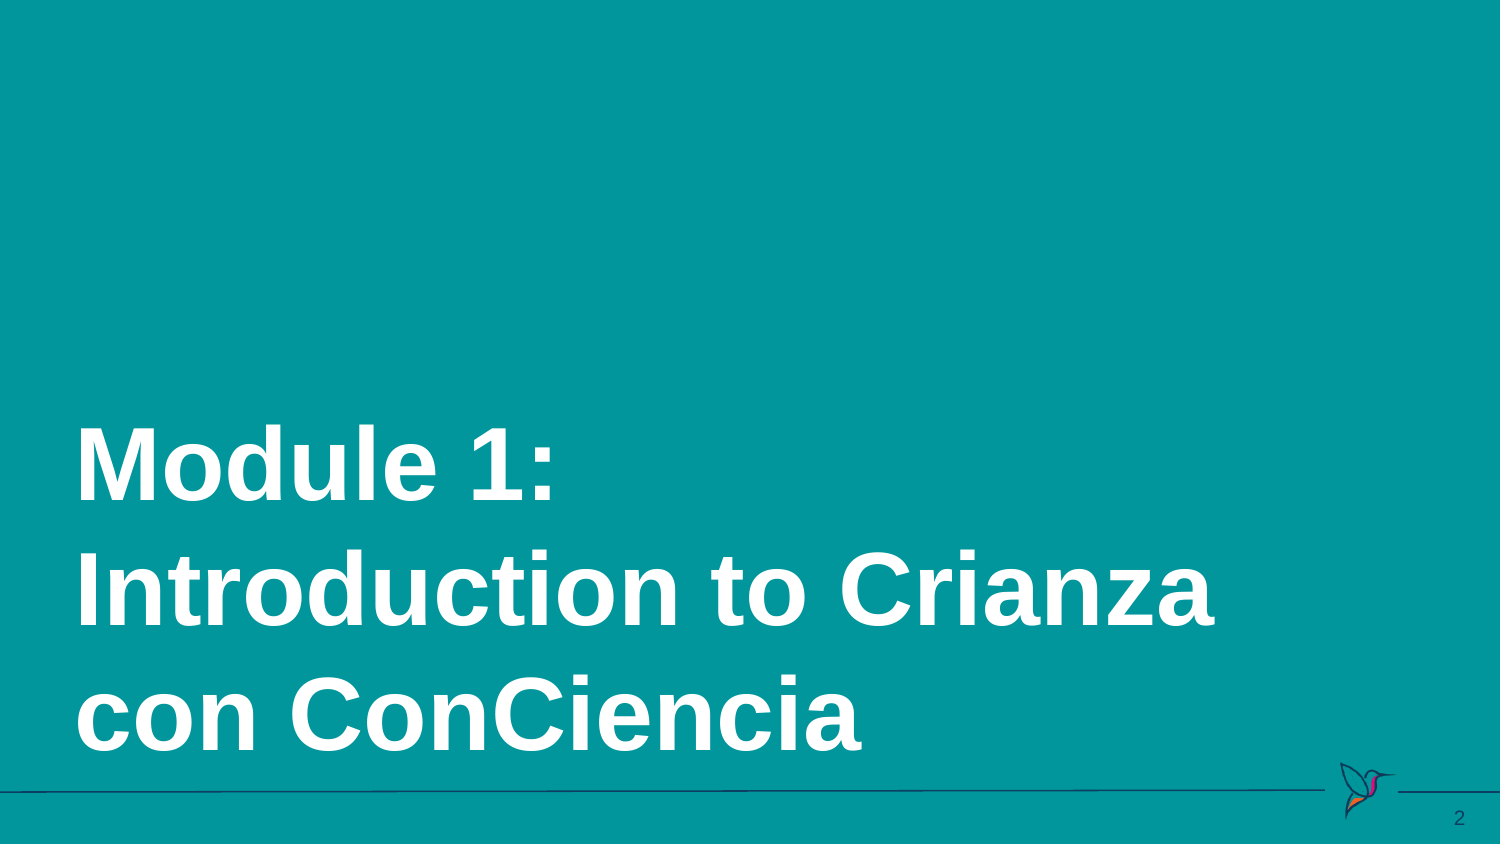

Module 1:
Introduction to Crianza con ConCiencia